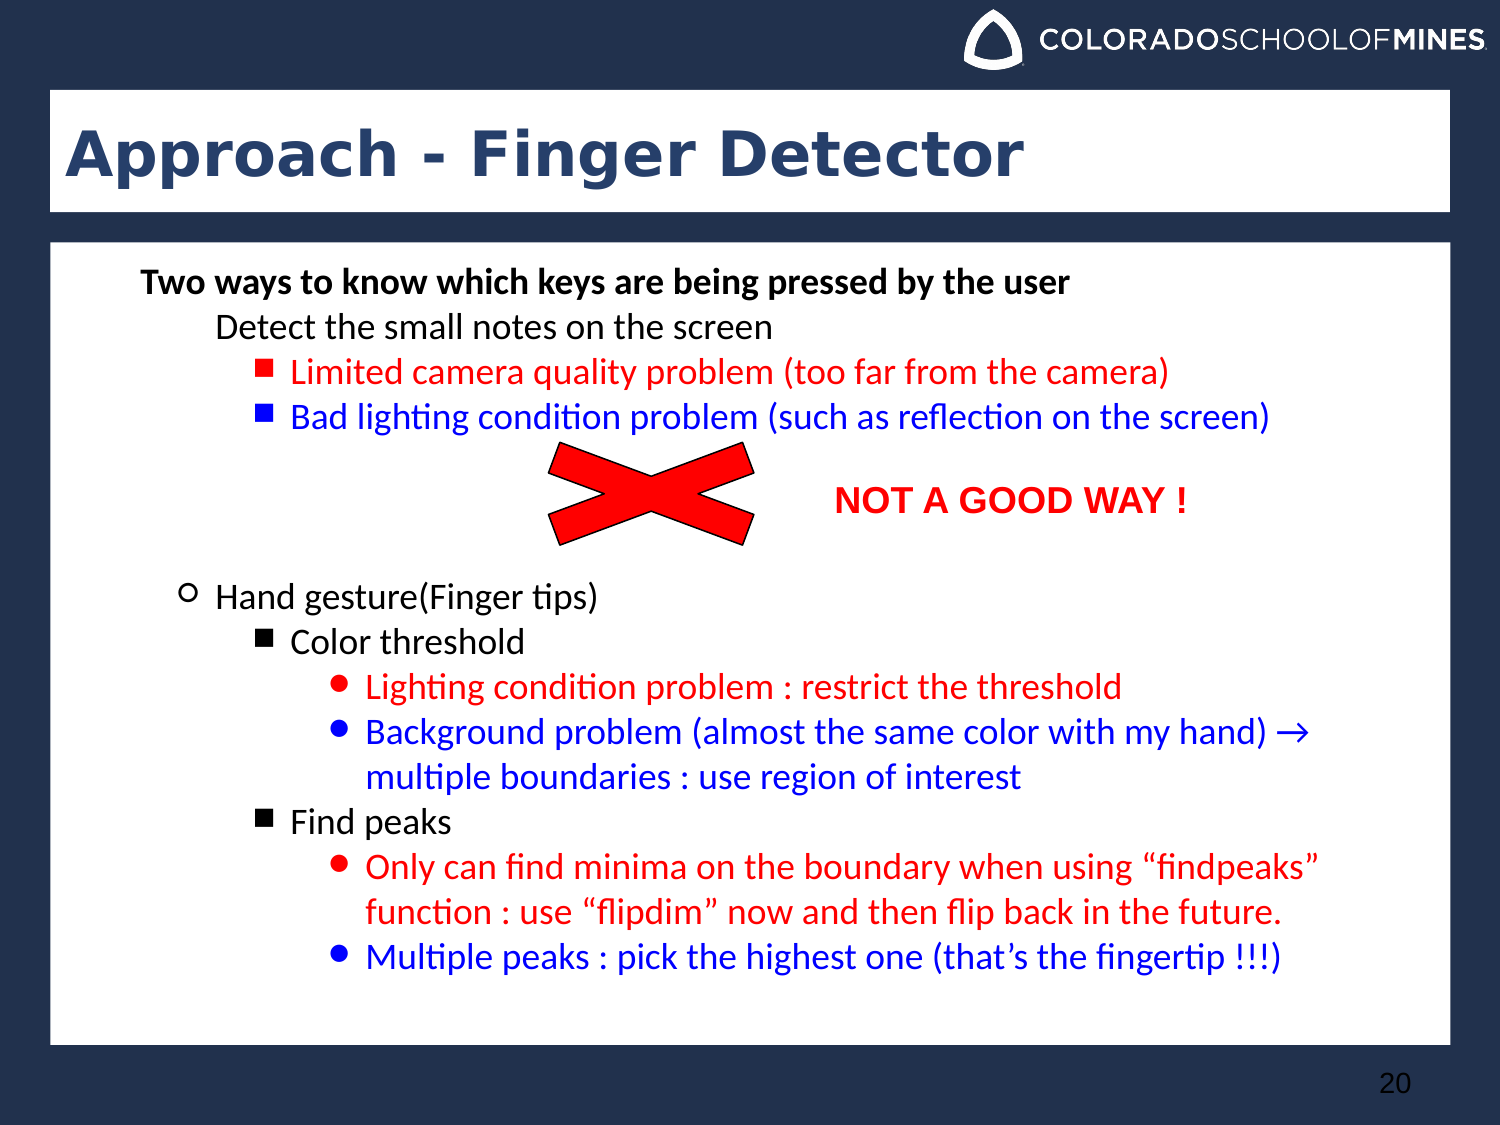

# Approach - Finger Detector

Two ways to know which keys are being pressed by the user
Detect the small notes on the screen
Limited camera quality problem (too far from the camera)
Bad lighting condition problem (such as reflection on the screen)

Hand gesture(Finger tips)
Color threshold
Lighting condition problem : restrict the threshold
Background problem (almost the same color with my hand) → multiple boundaries : use region of interest
Find peaks
Only can find minima on the boundary when using “findpeaks” function : use “flipdim” now and then flip back in the future.
Multiple peaks : pick the highest one (that’s the fingertip !!!)

NOT A GOOD WAY !

20